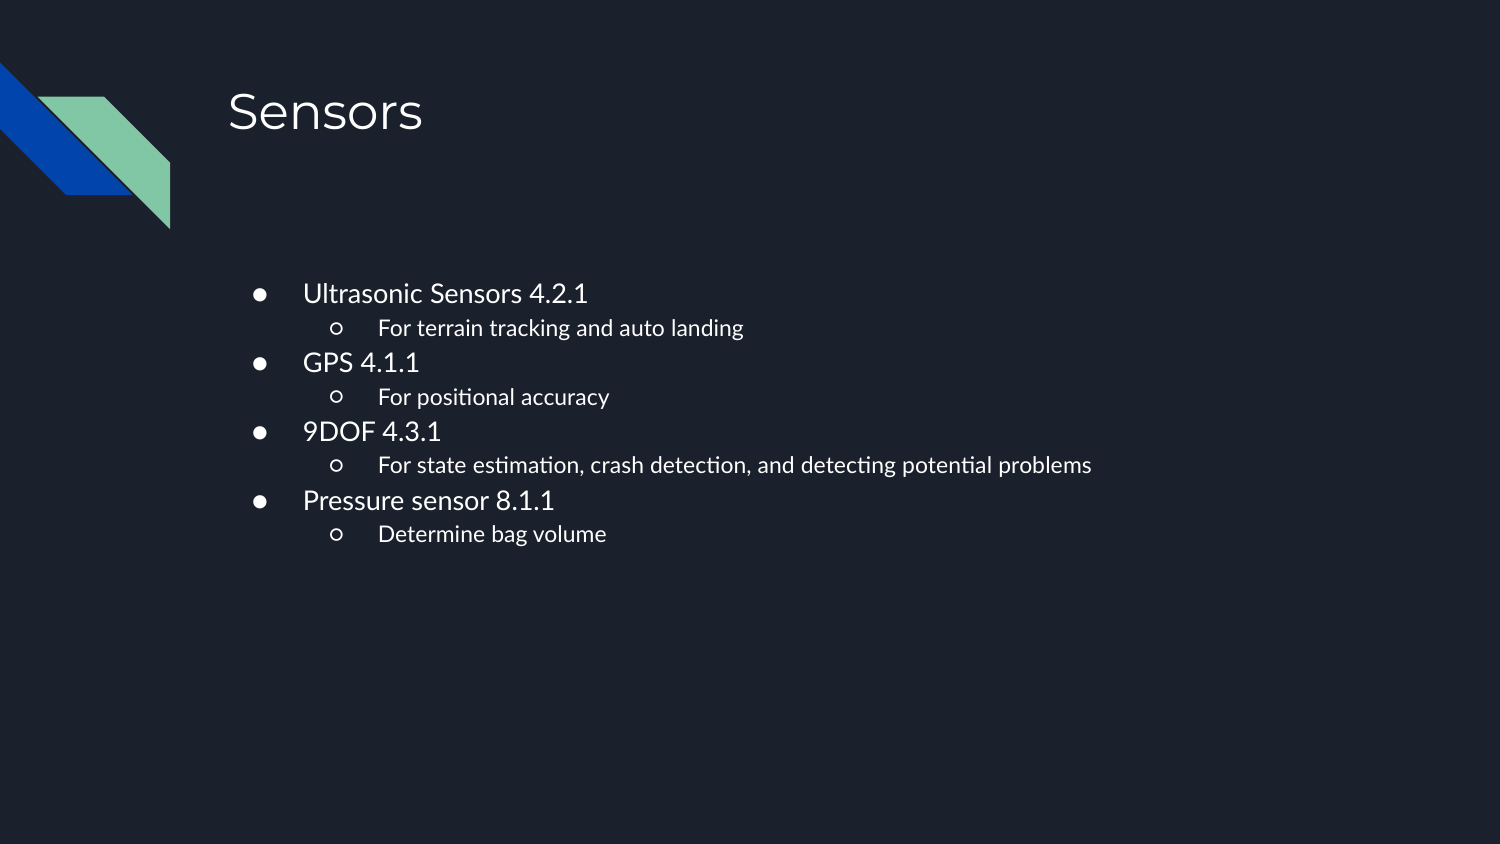

# Sensors
Ultrasonic Sensors 4.2.1
For terrain tracking and auto landing
GPS 4.1.1
For positional accuracy
9DOF 4.3.1
For state estimation, crash detection, and detecting potential problems
Pressure sensor 8.1.1
Determine bag volume